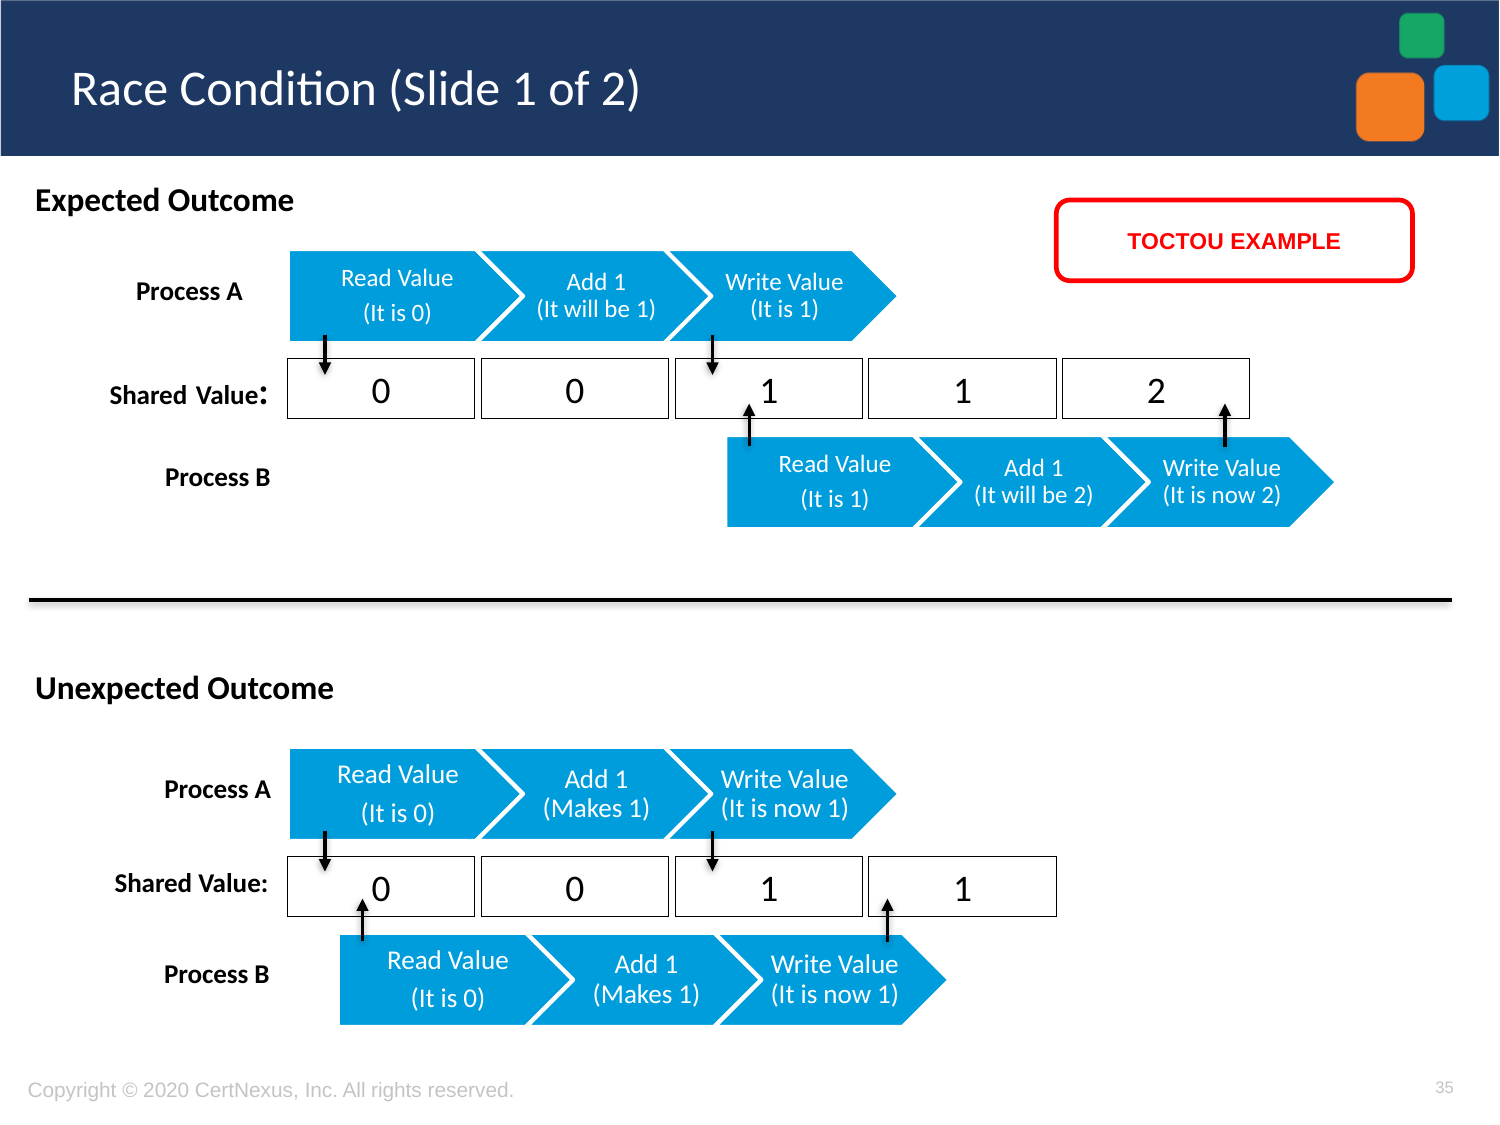

# Race Condition (Slide 1 of 2)
Expected Outcome
TOCTOU EXAMPLE
Read Value
(It is 0)
Add 1
(It will be 1)
Write Value
(It is 1)
Process A
0
0
1
1
2
Shared Value:
Read Value
(It is 1)
Add 1
(It will be 2)
Write Value
(It is now 2)
Process B
Unexpected Outcome
Read Value
(It is 0)
Add 1
(Makes 1)
Write Value
(It is now 1)
Process A
0
0
1
1
Shared Value:
Read Value
(It is 0)
Add 1
(Makes 1)
Write Value
(It is now 1)
Process B
35